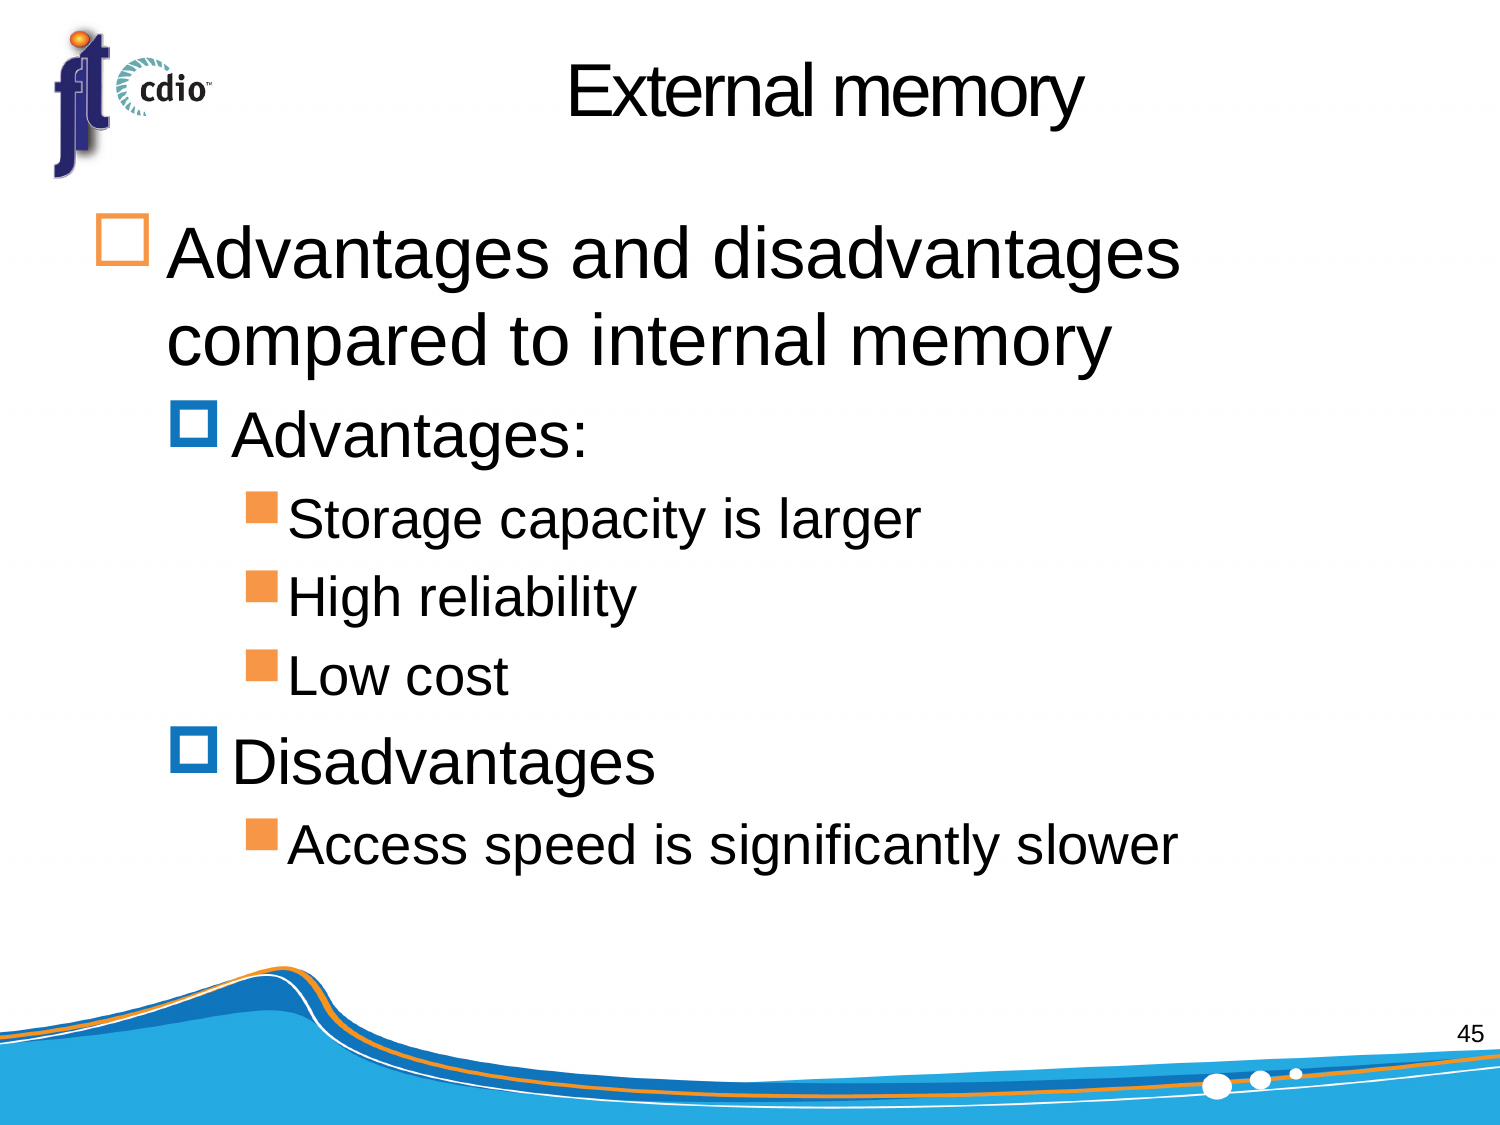

# External memory
Advantages and disadvantages compared to internal memory
Advantages:
Storage capacity is larger
High reliability
Low cost
Disadvantages
Access speed is significantly slower
45